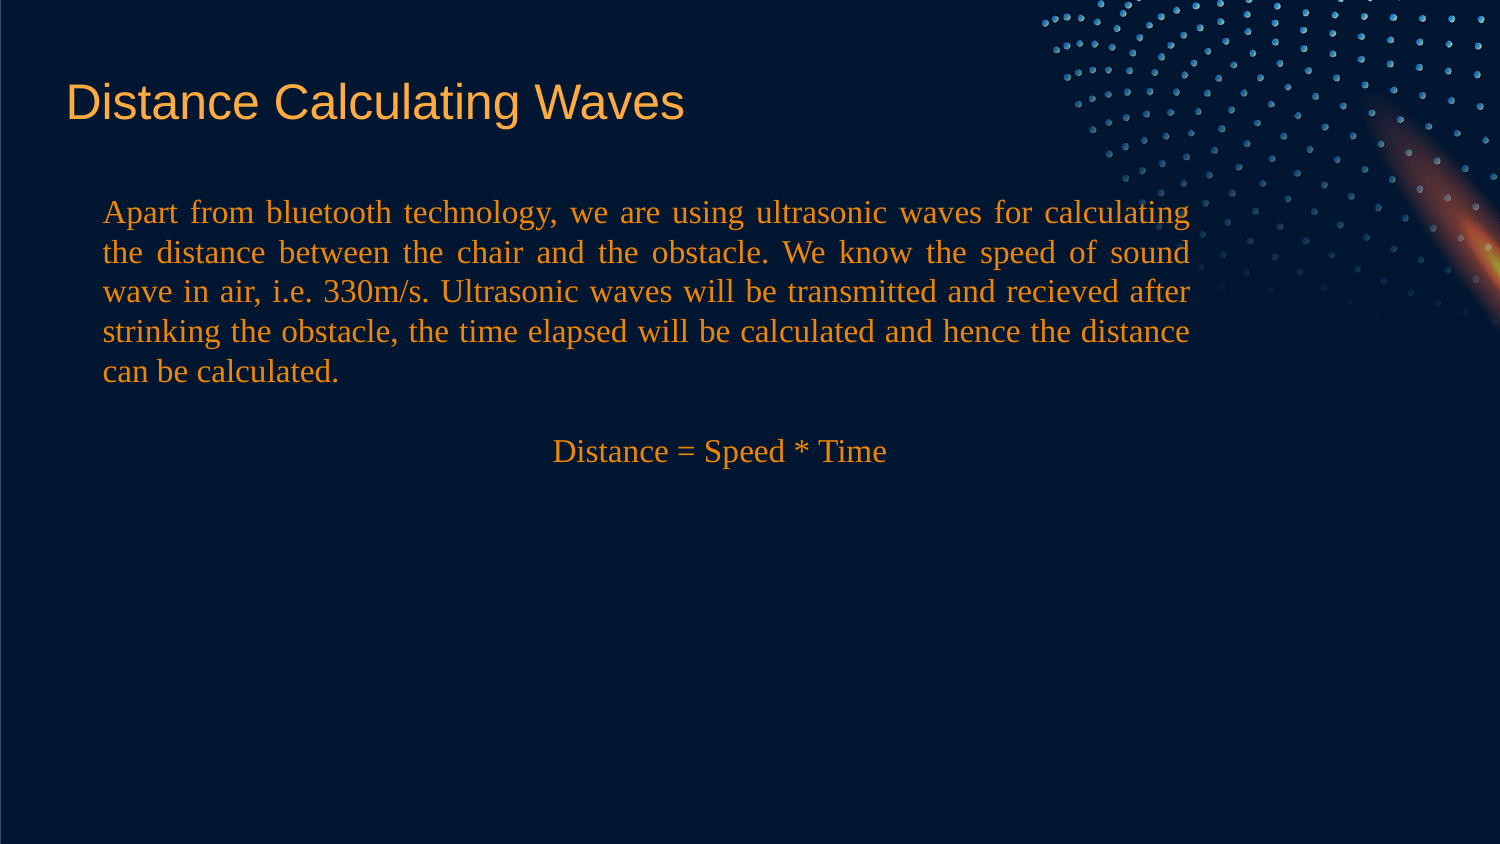

# Distance Calculating Waves
Apart from bluetooth technology, we are using ultrasonic waves for calculating the distance between the chair and the obstacle. We know the speed of sound wave in air, i.e. 330m/s. Ultrasonic waves will be transmitted and recieved after strinking the obstacle, the time elapsed will be calculated and hence the distance can be calculated.

			Distance = Speed * Time